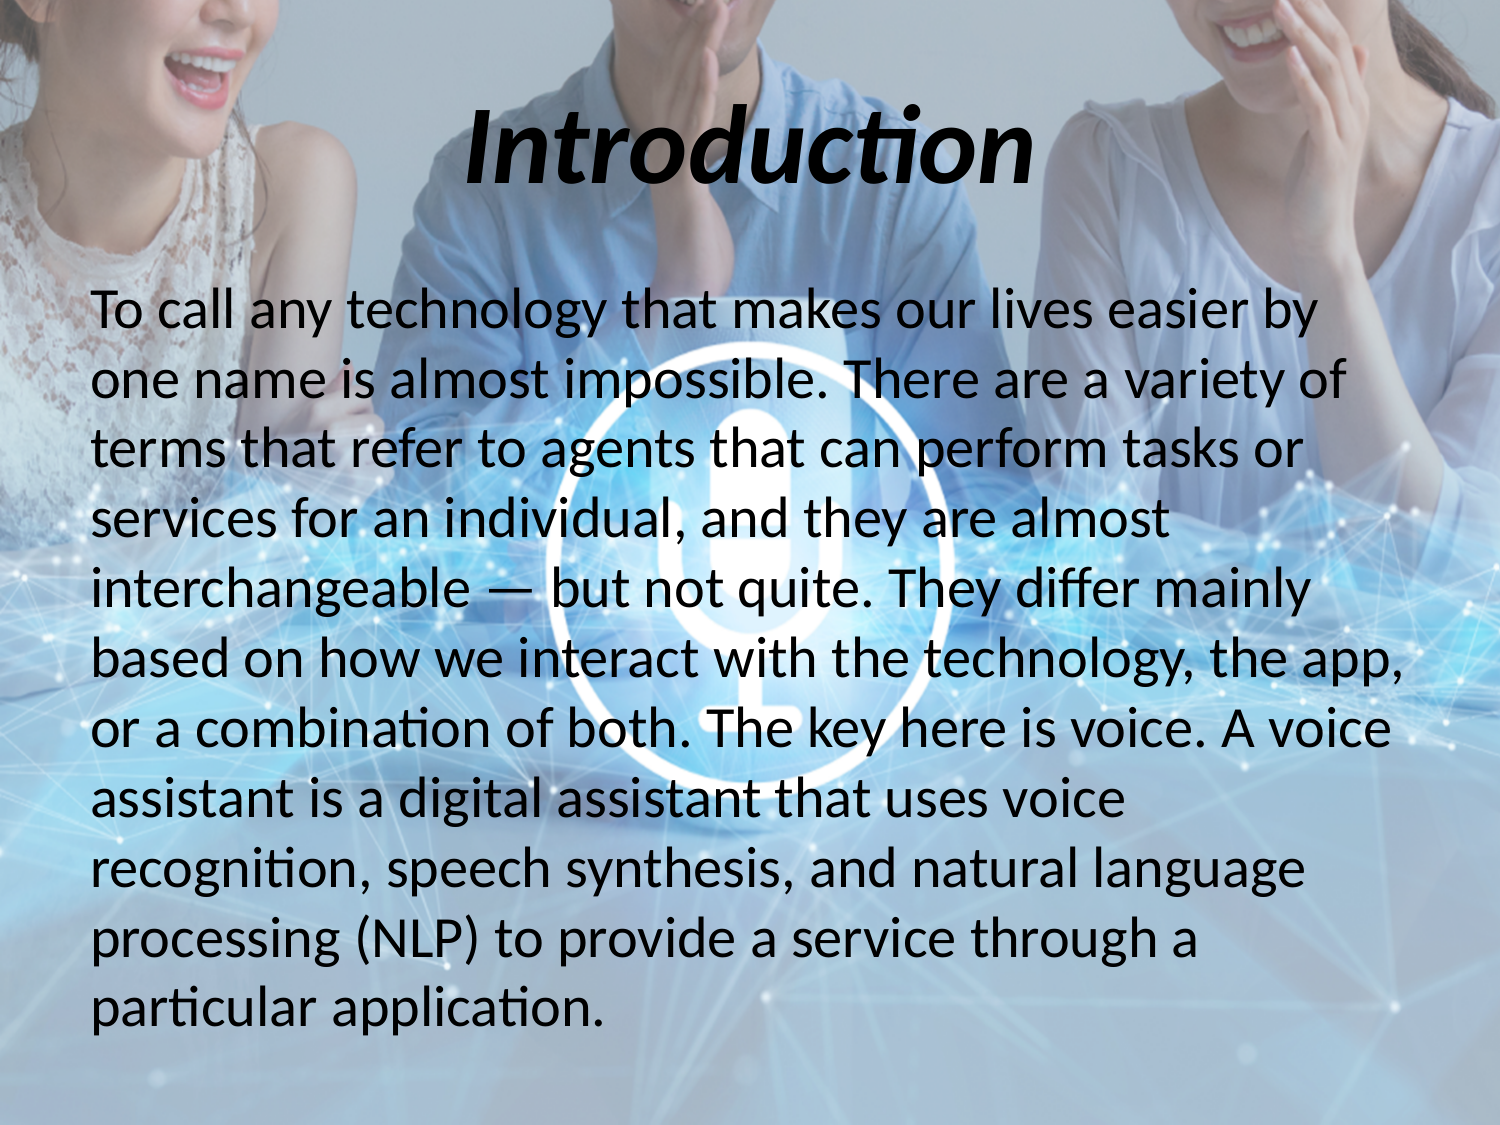

# Introduction
To call any technology that makes our lives easier by one name is almost impossible. There are a variety of terms that refer to agents that can perform tasks or services for an individual, and they are almost interchangeable — but not quite. They differ mainly based on how we interact with the technology, the app, or a combination of both. The key here is voice. A voice assistant is a digital assistant that uses voice recognition, speech synthesis, and natural language processing (NLP) to provide a service through a particular application.